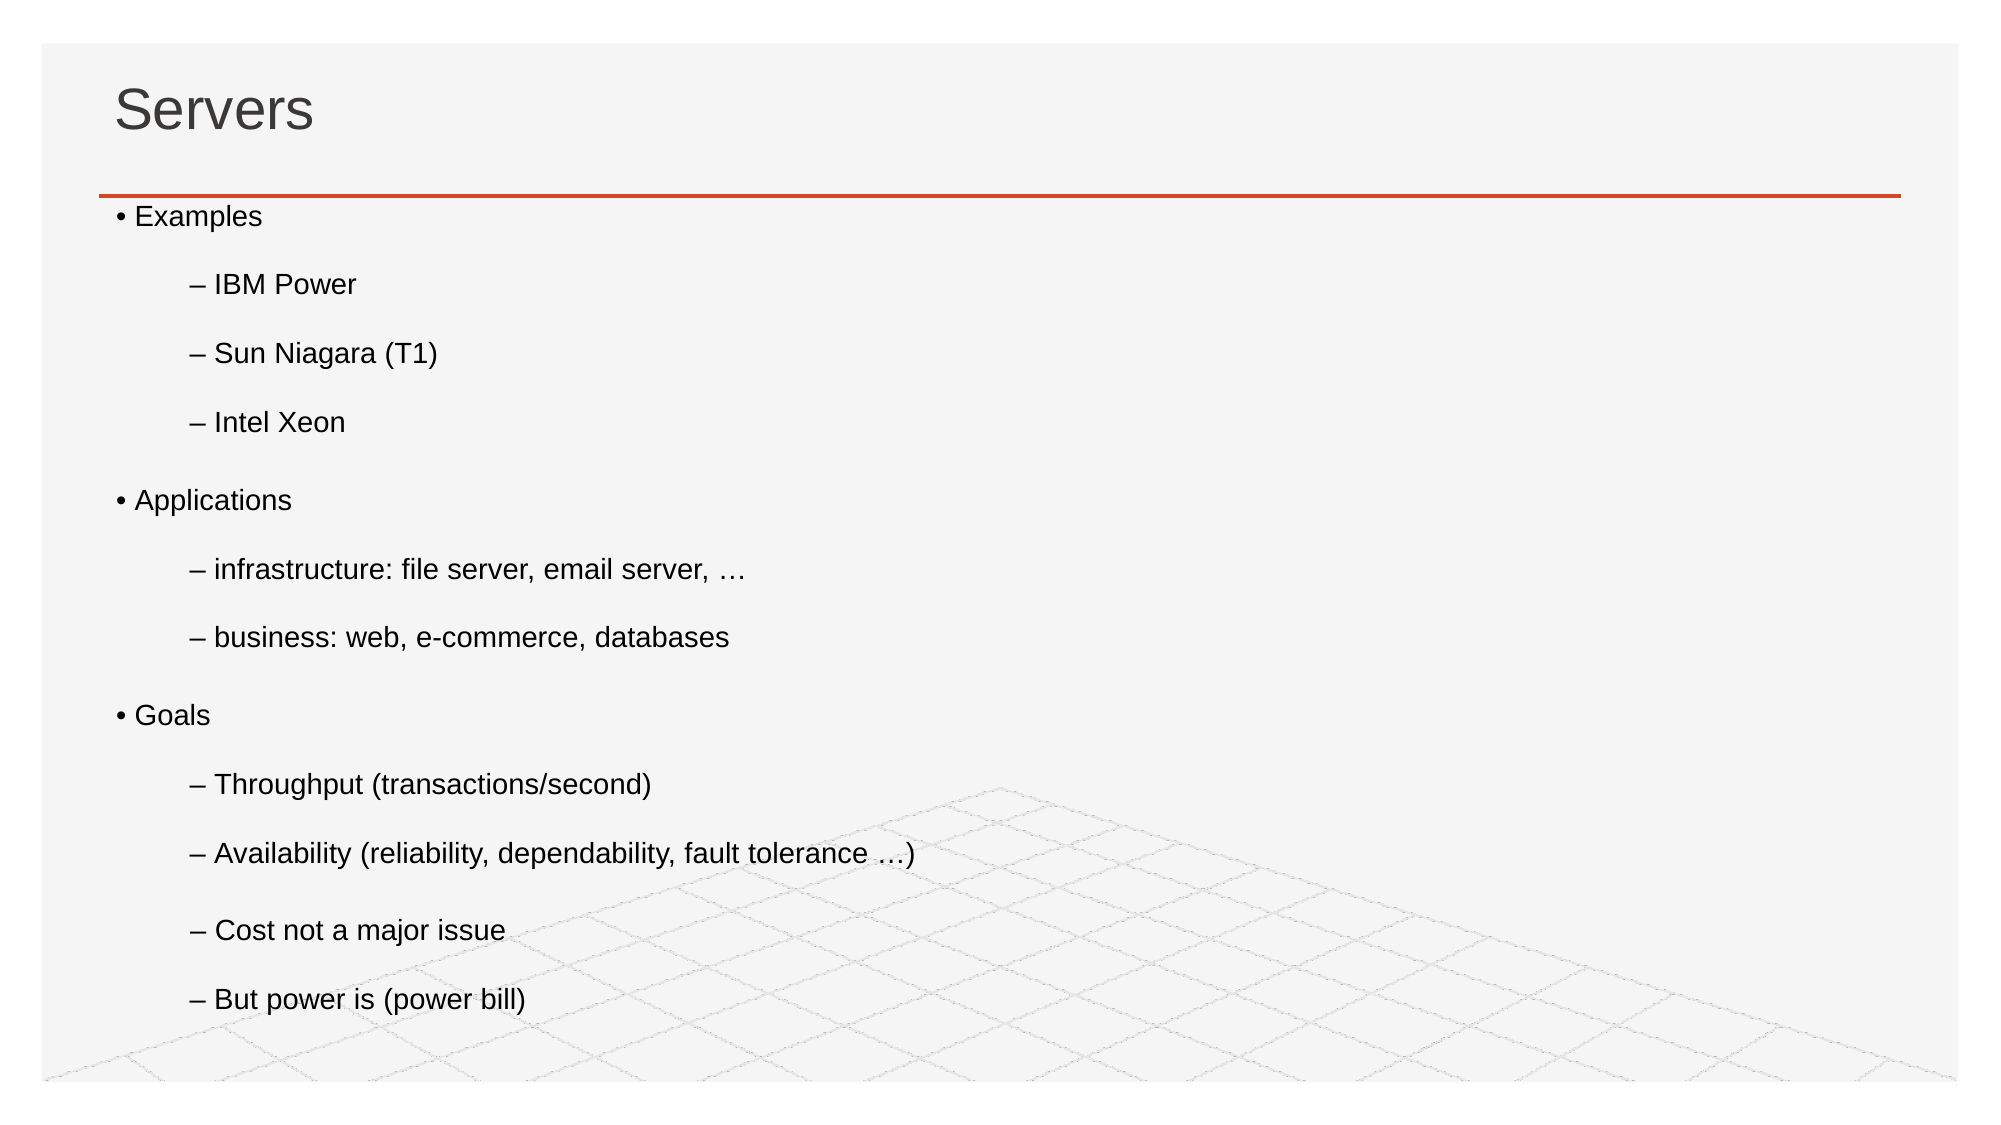

# Servers
• Examples
– IBM Power
– Sun Niagara (T1)
– Intel Xeon
• Applications
– infrastructure: file server, email server, …
– business: web, e-commerce, databases
• Goals
– Throughput (transactions/second)
– Availability (reliability, dependability, fault tolerance …)
         – Cost not a major issue
– But power is (power bill)